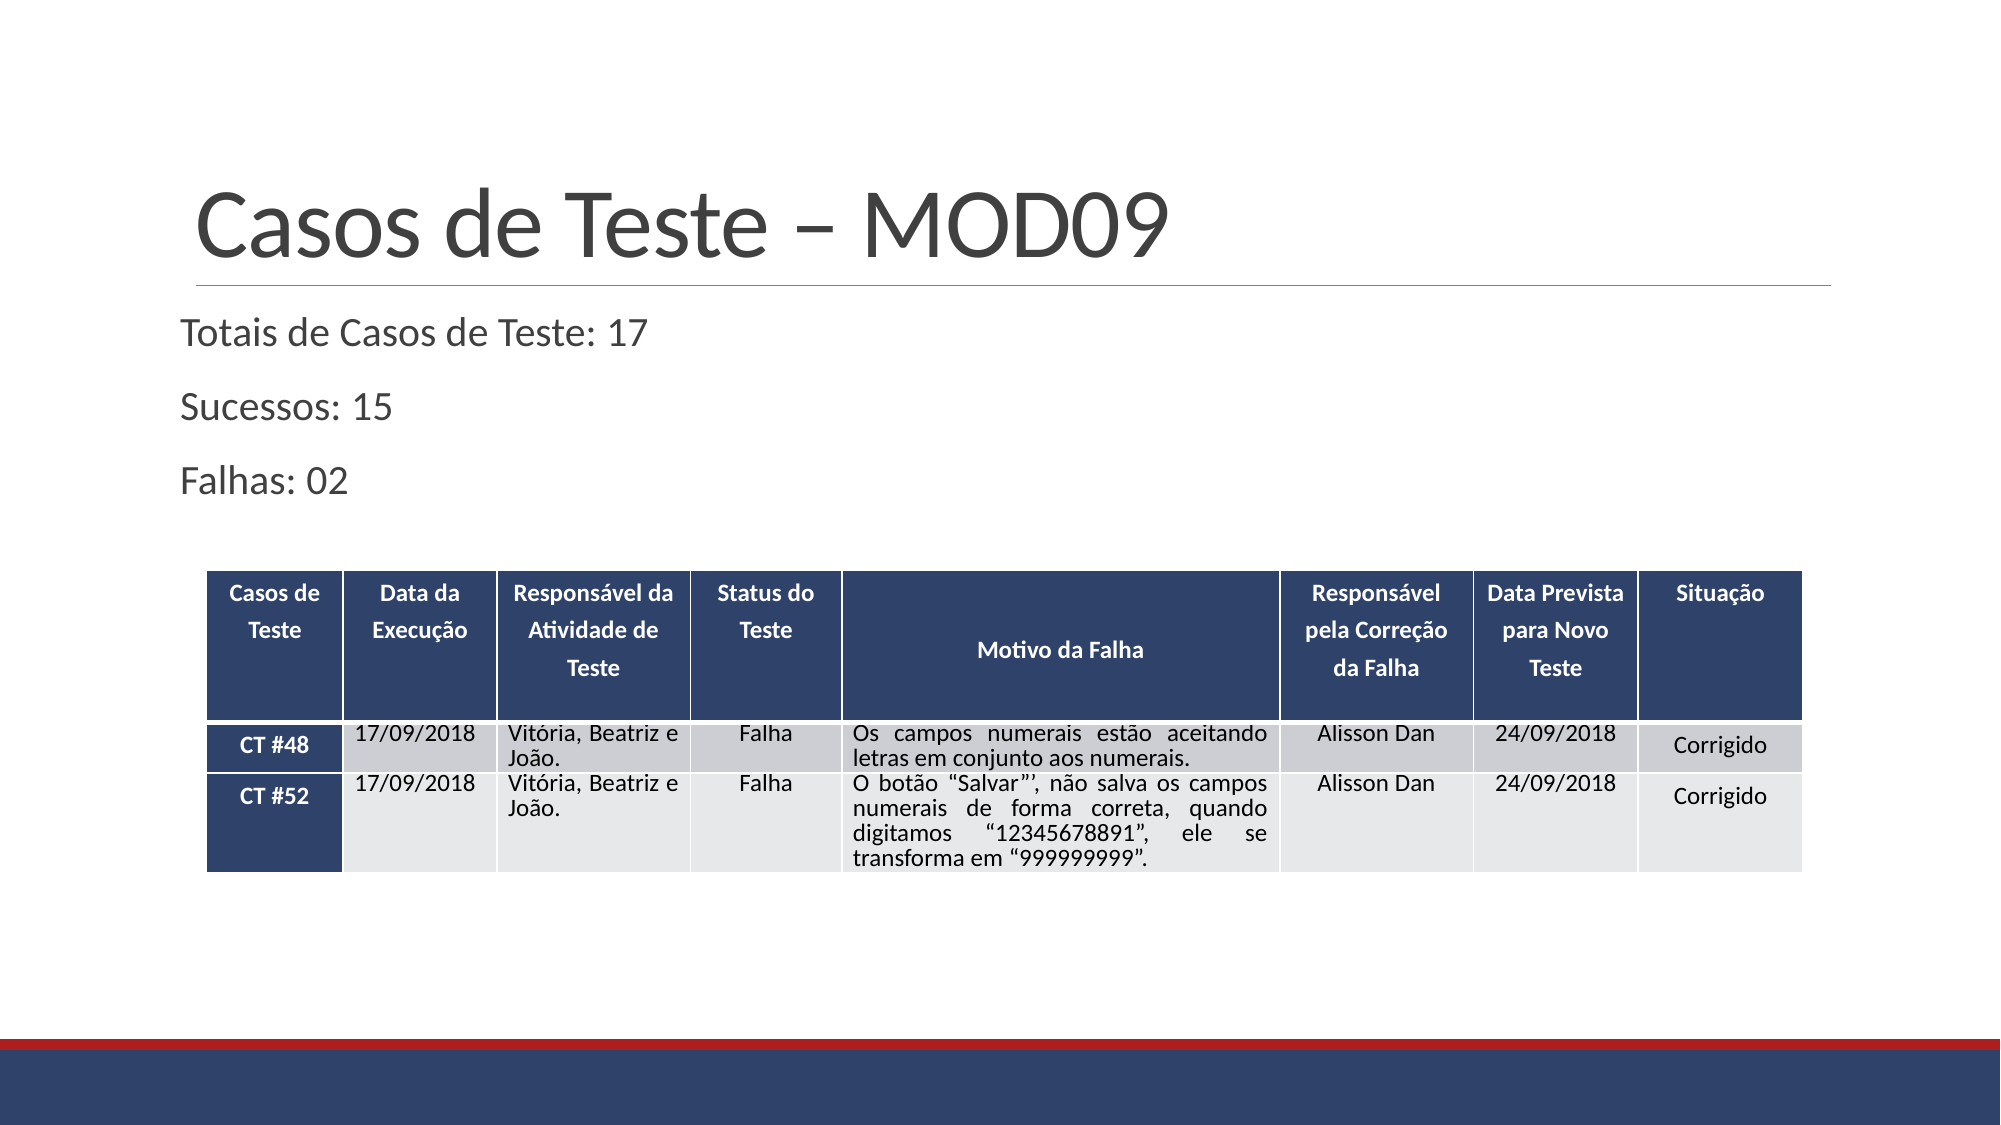

# Casos de Teste – MOD09
Totais de Casos de Teste: 17
Sucessos: 15
Falhas: 02

| Casos de Teste | Data da Execução | Responsável da Atividade de Teste | Status do Teste | Motivo da Falha | Responsável pela Correção da Falha | Data Prevista para Novo Teste | Situação |
| --- | --- | --- | --- | --- | --- | --- | --- |
| CT #48 | 17/09/2018 | Vitória, Beatriz e João. | Falha | Os campos numerais estão aceitando letras em conjunto aos numerais. | Alisson Dan | 24/09/2018 | Corrigido |
| CT #52 | 17/09/2018 | Vitória, Beatriz e João. | Falha | O botão “Salvar”’, não salva os campos numerais de forma correta, quando digitamos “12345678891”, ele se transforma em “999999999”. | Alisson Dan | 24/09/2018 | Corrigido |